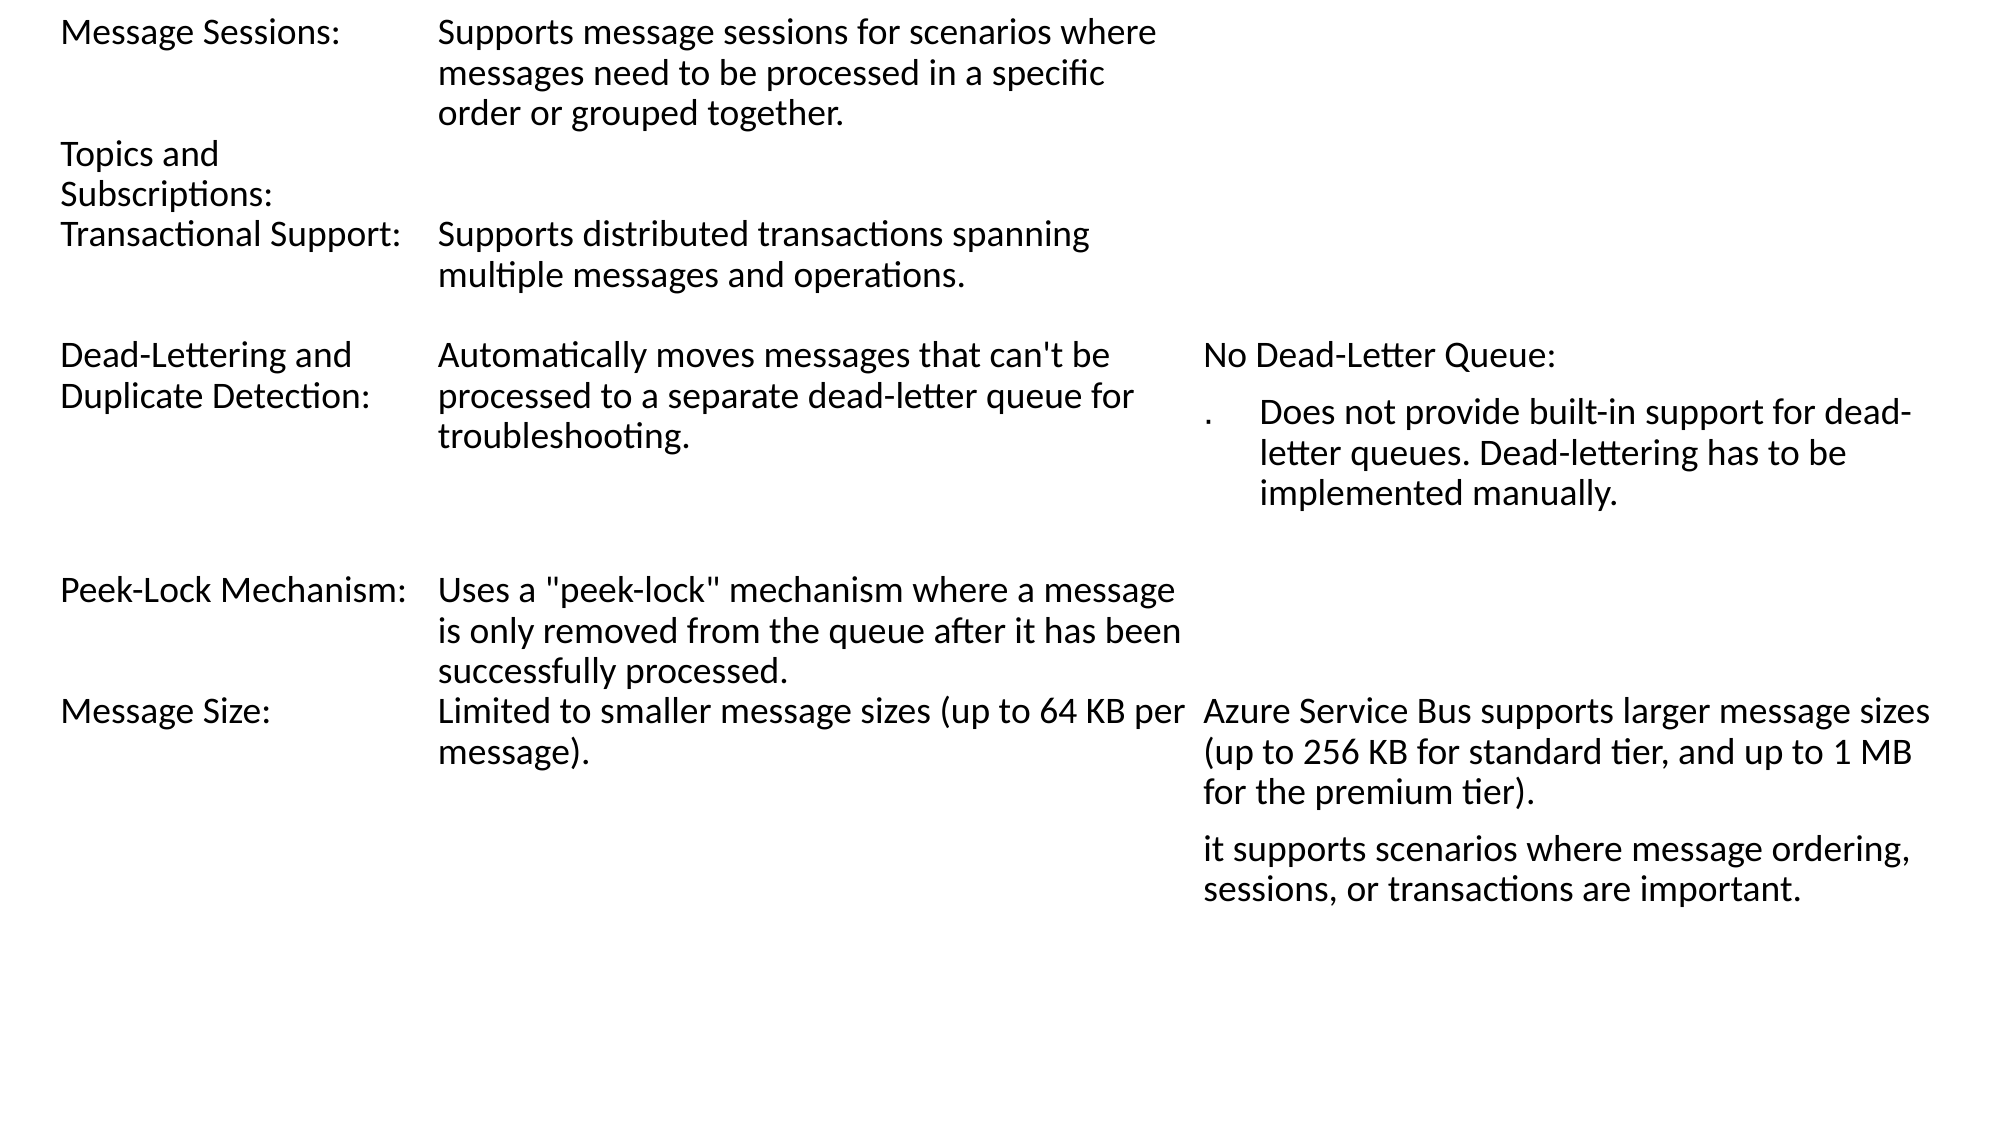

| Message Sessions: | Supports message sessions for scenarios where messages need to be processed in a specific order or grouped together. |  |
| --- | --- | --- |
| Topics and Subscriptions: |  |  |
| Transactional Support: | Supports distributed transactions spanning multiple messages and operations. |  |
|  |  |  |
| Dead-Lettering and Duplicate Detection: | Automatically moves messages that can't be processed to a separate dead-letter queue for troubleshooting. | No Dead-Letter Queue: Does not provide built-in support for dead-letter queues. Dead-lettering has to be implemented manually. |
| Peek-Lock Mechanism: | Uses a "peek-lock" mechanism where a message is only removed from the queue after it has been successfully processed. |  |
| Message Size: | Limited to smaller message sizes (up to 64 KB per message). | Azure Service Bus supports larger message sizes (up to 256 KB for standard tier, and up to 1 MB for the premium tier). it supports scenarios where message ordering, sessions, or transactions are important. |
#